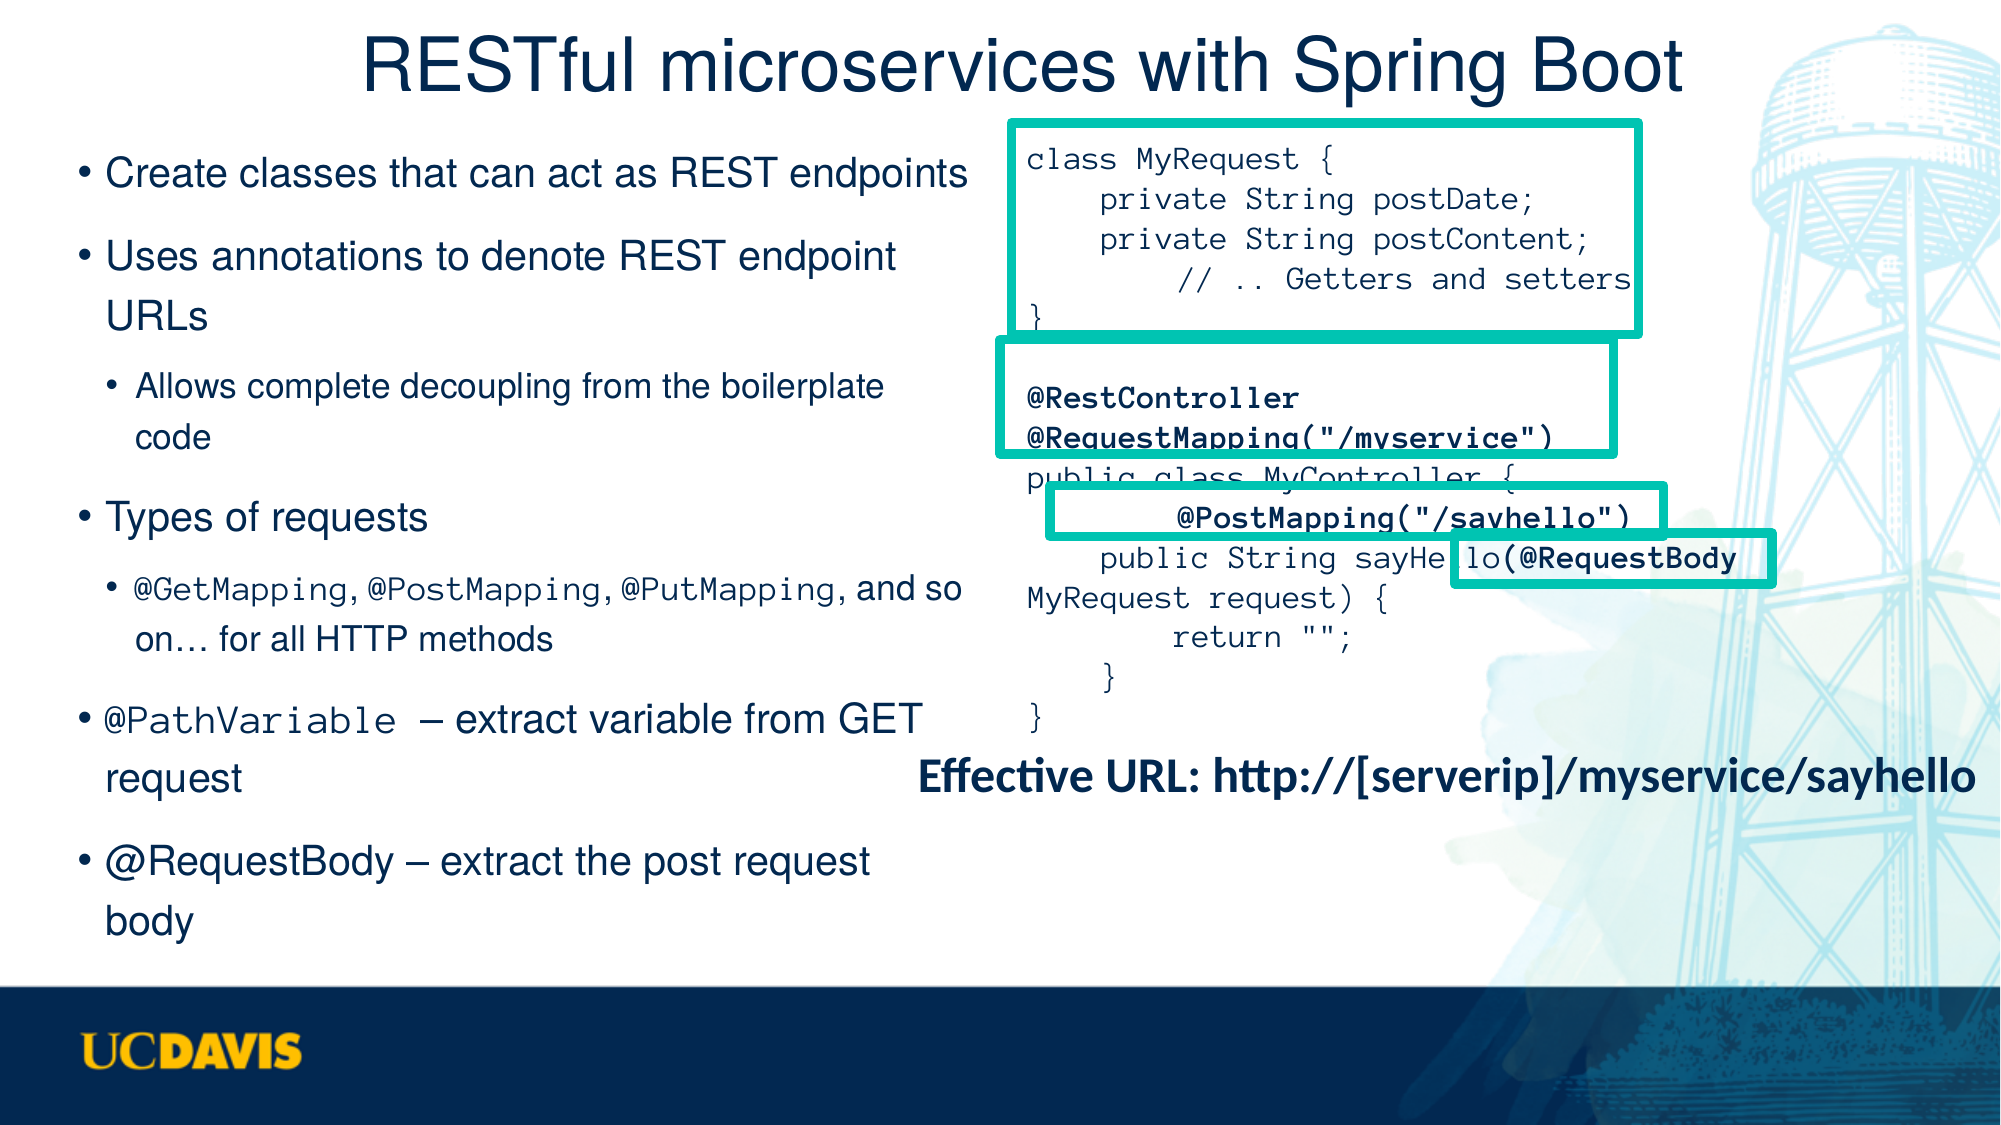

# RESTful microservices with Spring Boot

Create classes that can act as REST endpoints
Uses annotations to denote REST endpoint URLs
Allows complete decoupling from the boilerplate code
Types of requests
@GetMapping, @PostMapping, @PutMapping, and so on… for all HTTP methods
@PathVariable – extract variable from GET request
@RequestBody – extract the post request body

class MyRequest {
    private String postDate;
    private String postContent;
	// .. Getters and setters
}

@RestController
@RequestMapping("/myservice")
public class MyController {
	@PostMapping("/sayhello")
    public String sayHello(@RequestBody MyRequest request) {
        return "";
    }
}

Effective URL: http://[serverip]/myservice/sayhello